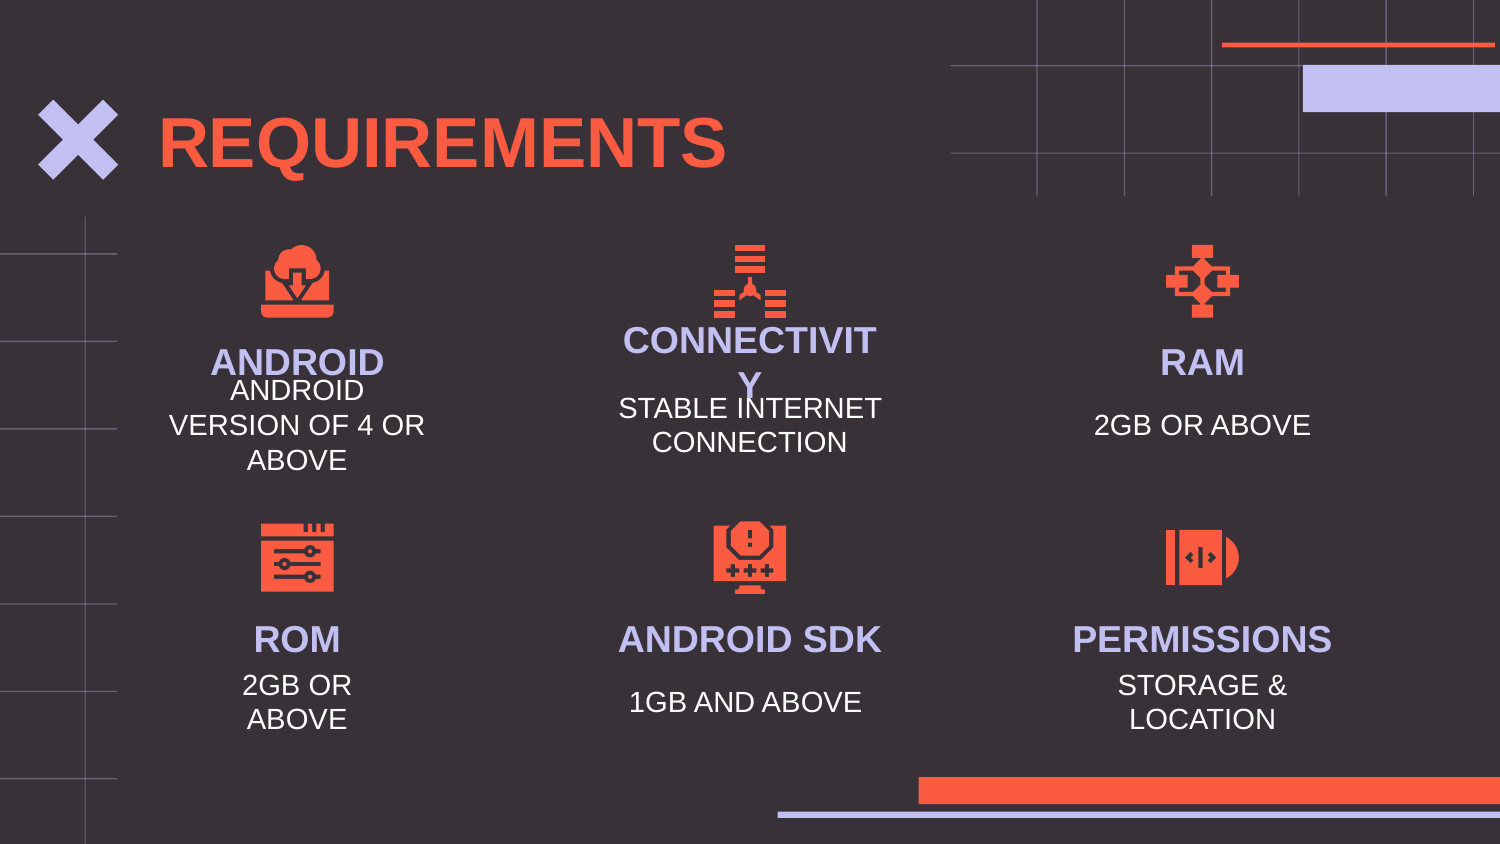

REQUIREMENTS

# ANDROID
CONNECTIVITY
RAM
ANDROID VERSION OF 4 OR ABOVE
STABLE INTERNET CONNECTION
2GB OR ABOVE

ROM
ANDROID SDK
PERMISSIONS
2GB OR ABOVE
1GB AND ABOVE
STORAGE & LOCATION